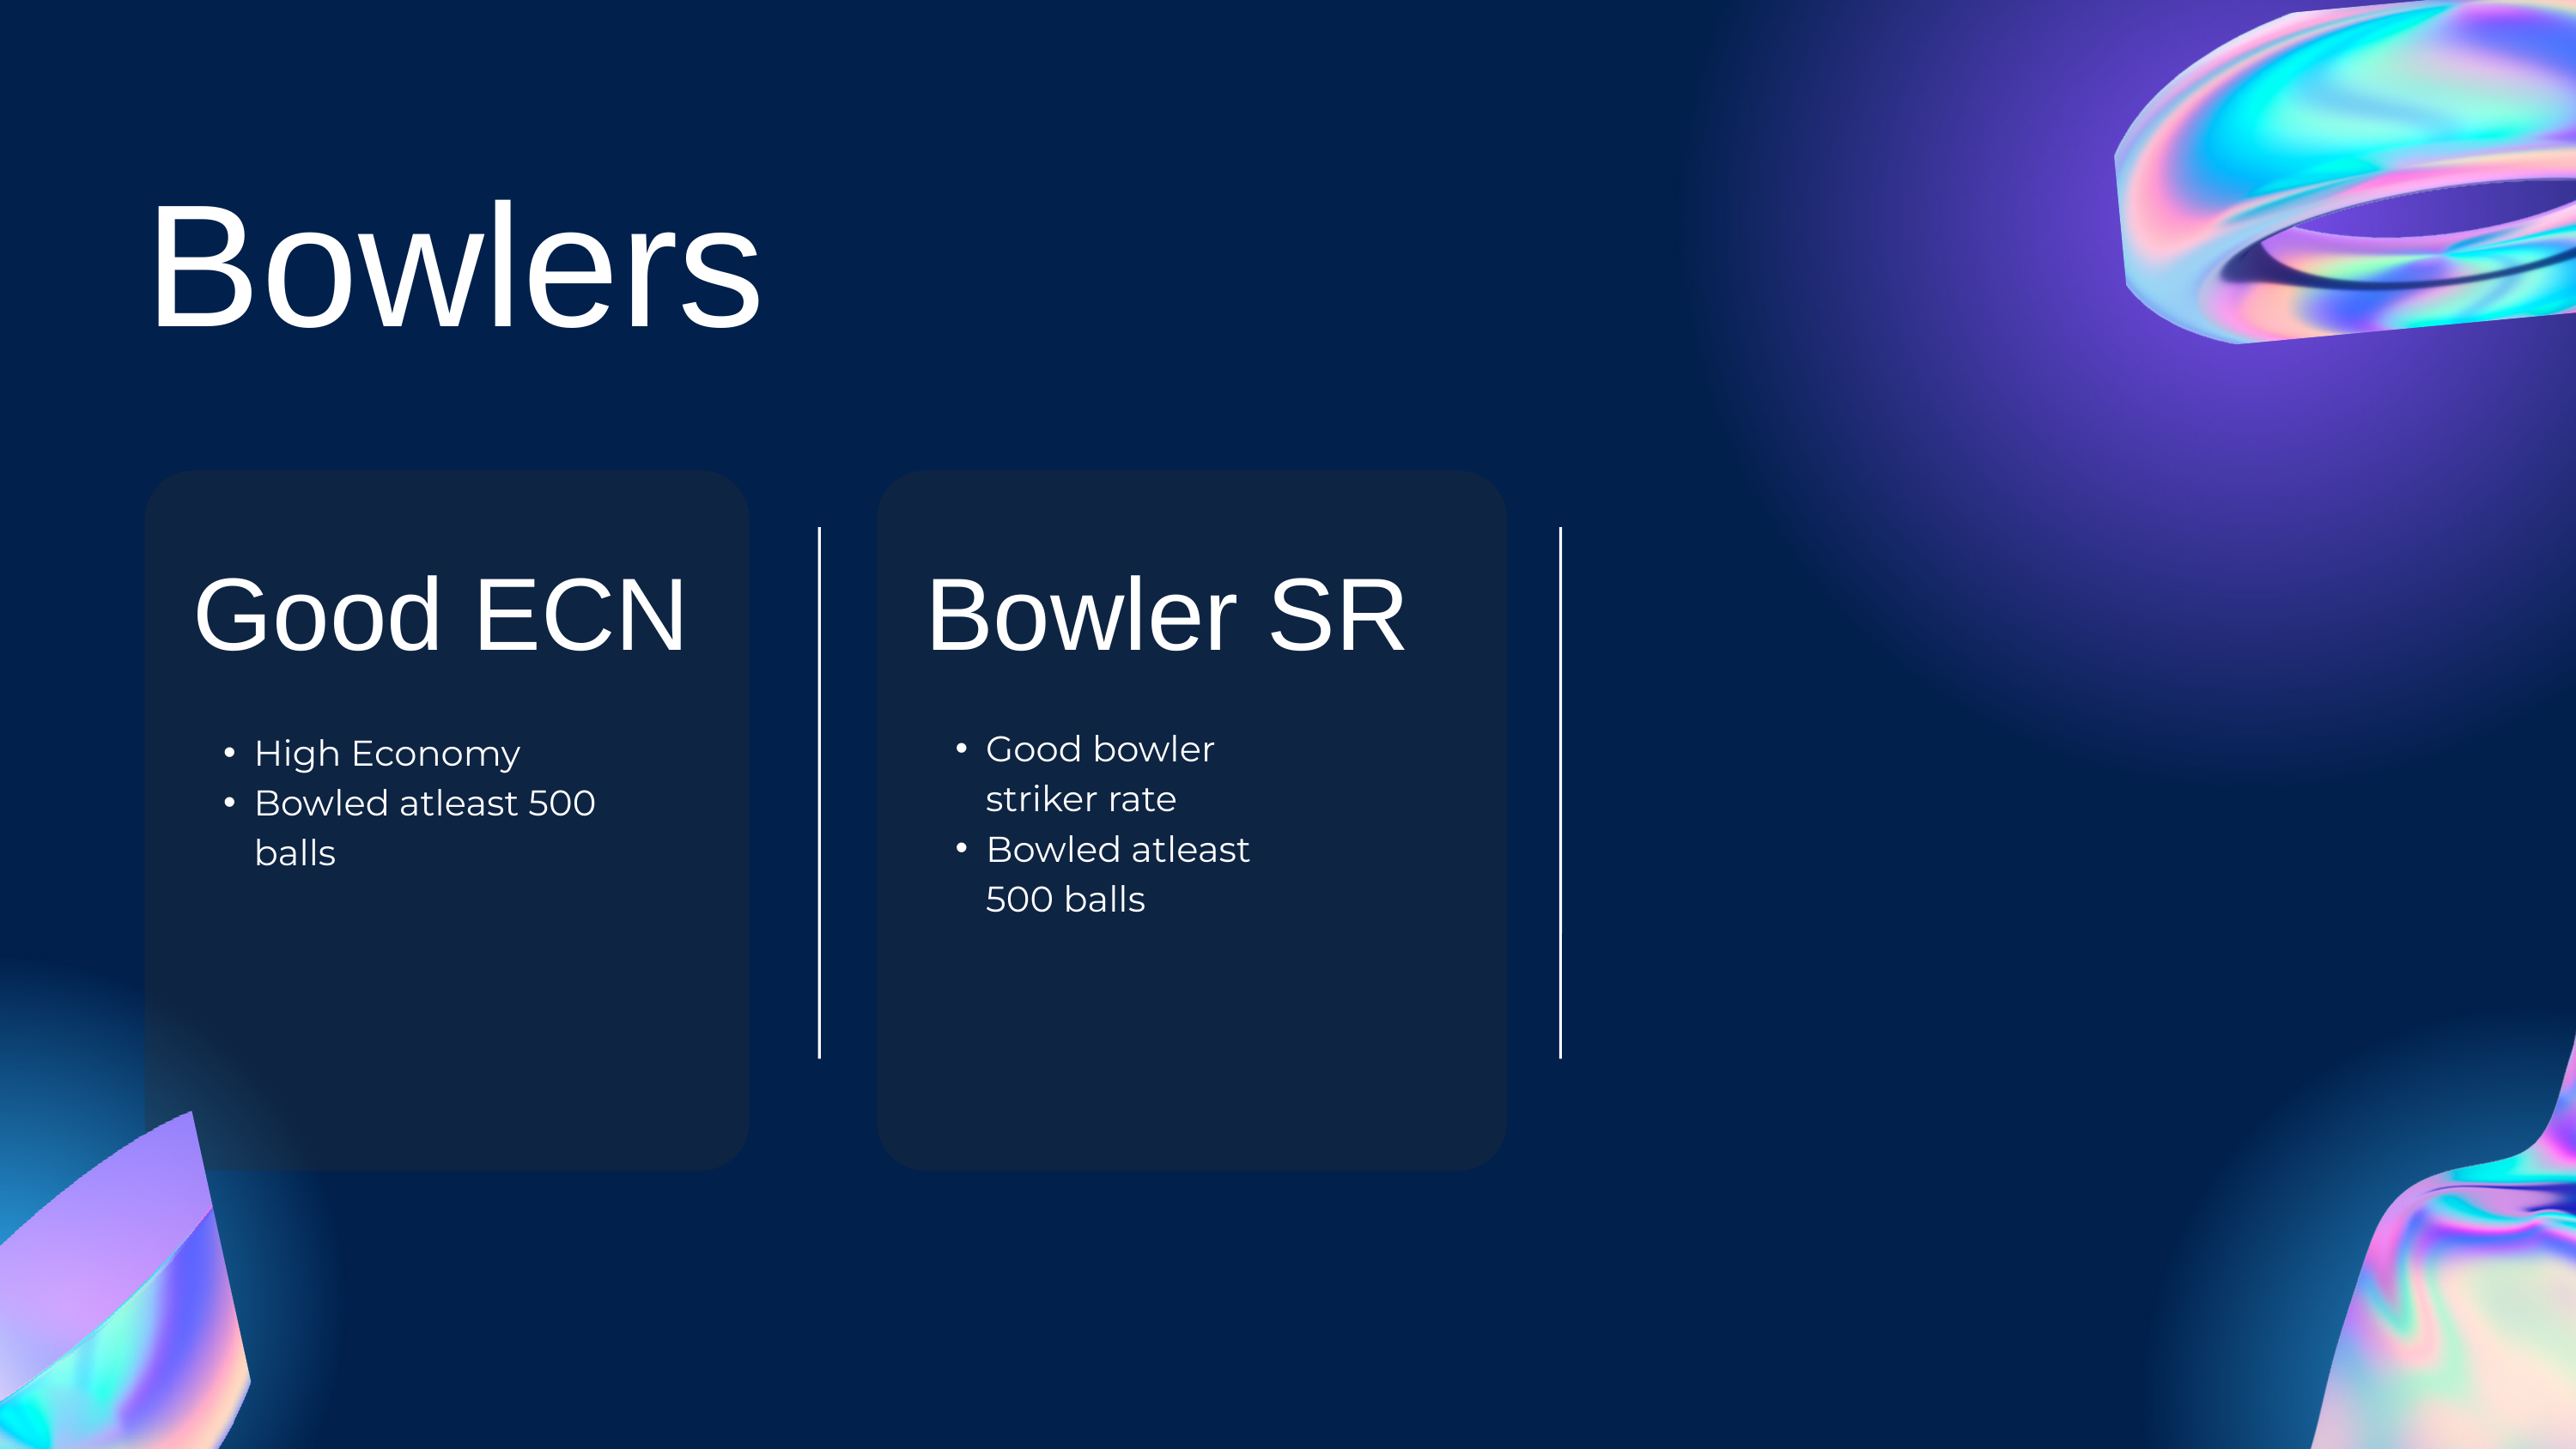

Bowlers

Good ECN
Bowler SR
Good bowler striker rate
Bowled atleast 500 balls
High Economy
Bowled atleast 500 balls